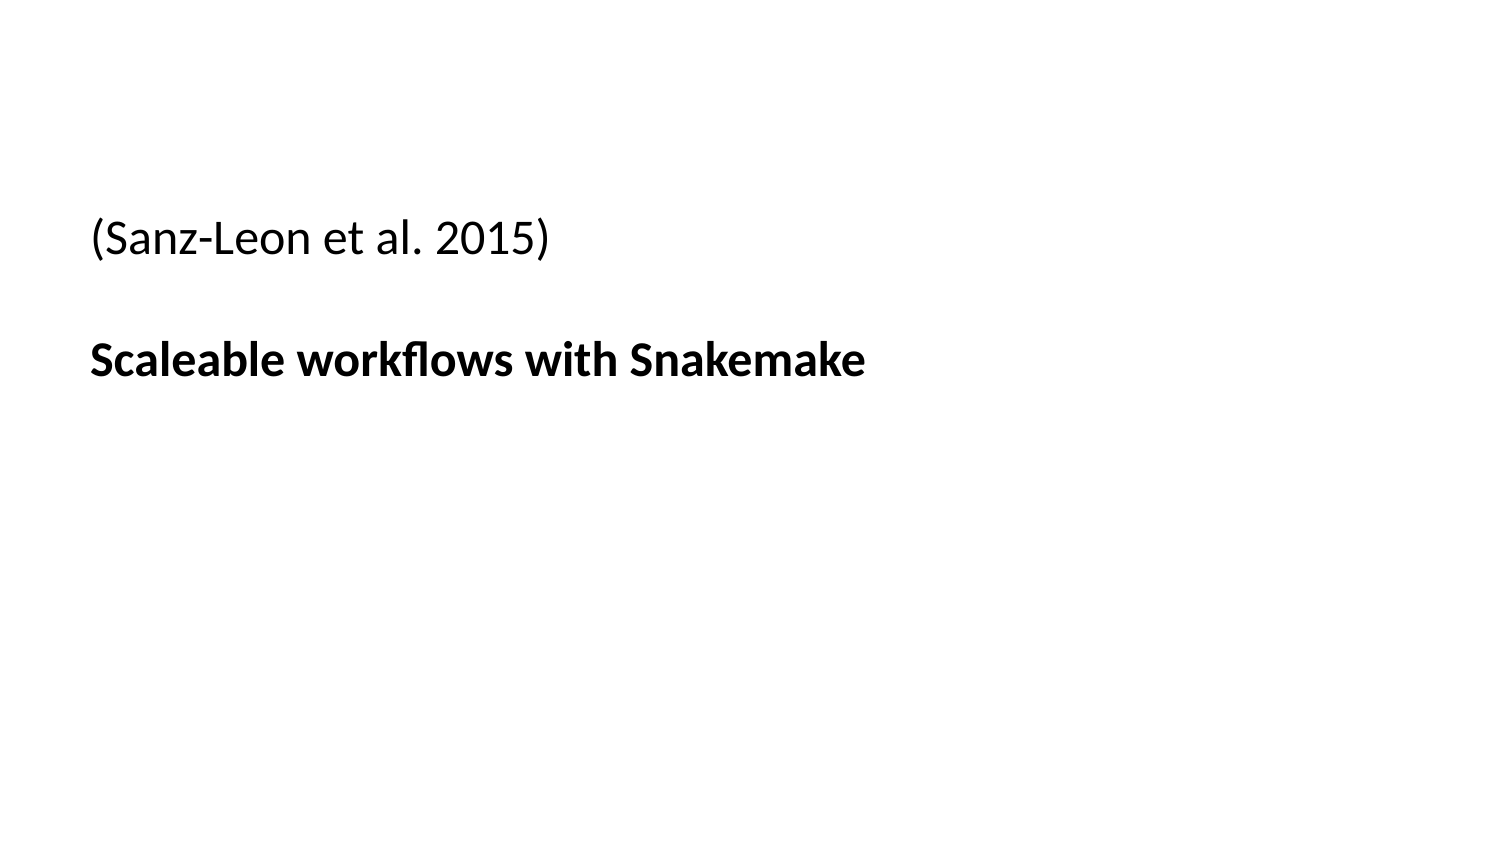

(Sanz-Leon et al. 2015)
Scaleable workflows with Snakemake